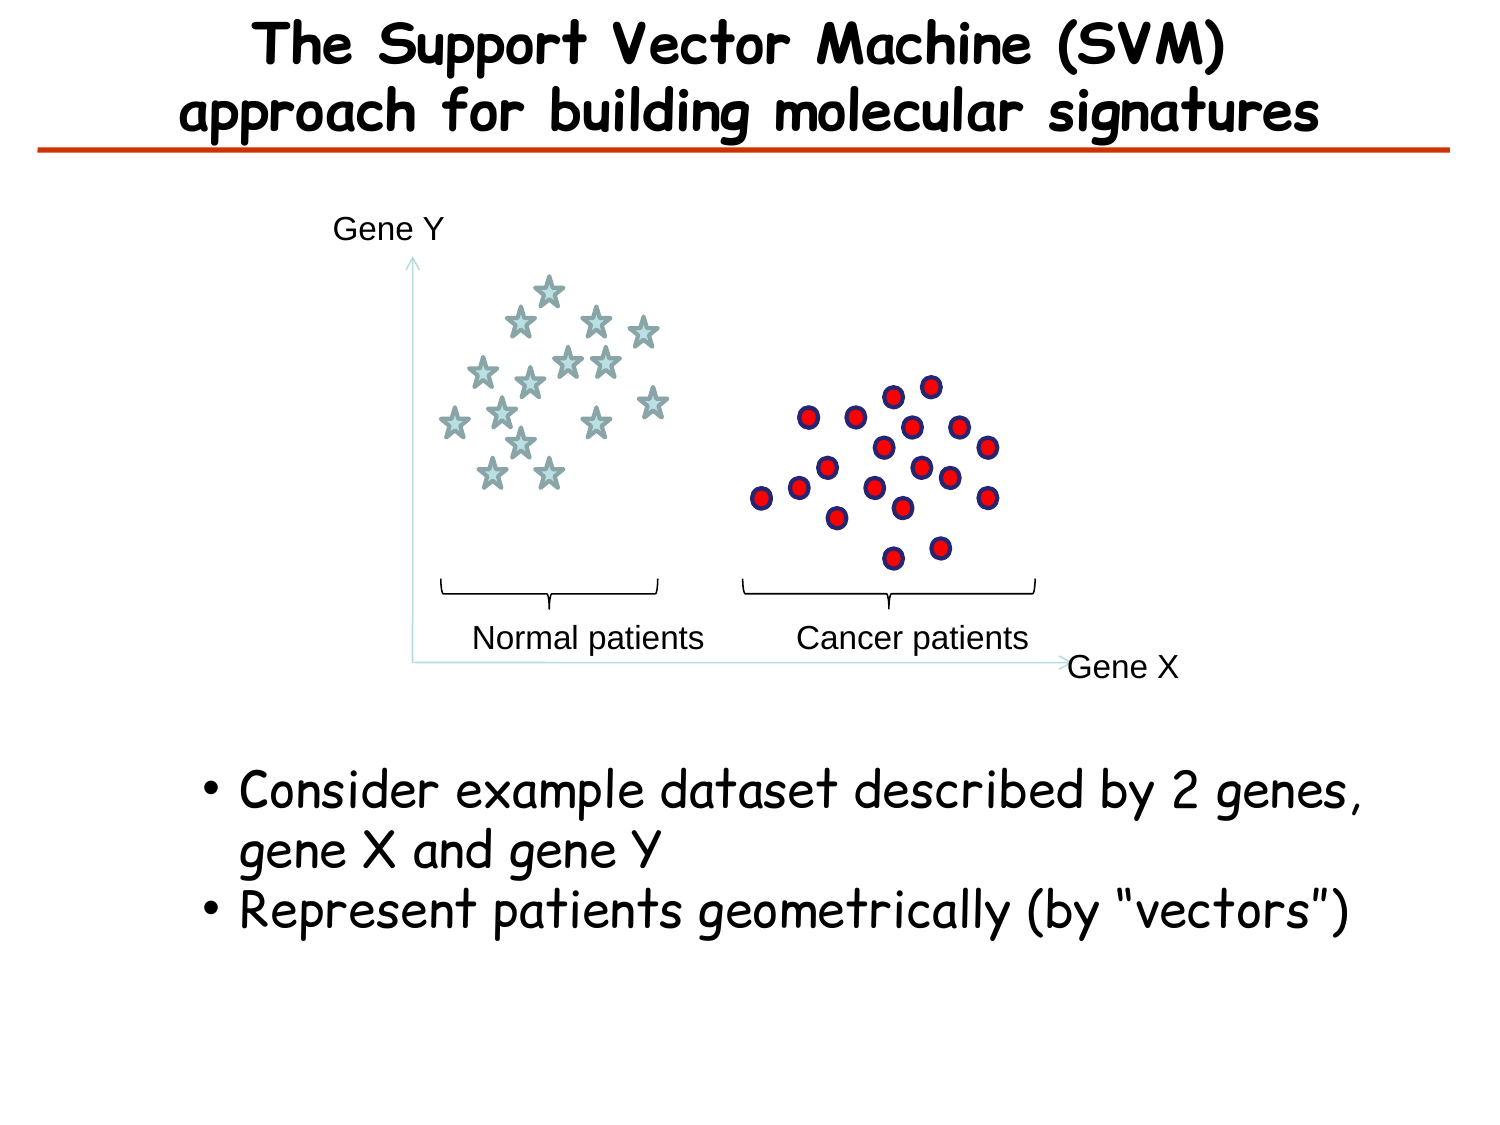

# The Support Vector Machine (SVM) approach for building molecular signatures

Gene Y

Normal patients
Cancer patients
Gene X
Consider example dataset described by 2 genes, gene X and gene Y
Represent patients geometrically (by “vectors”)